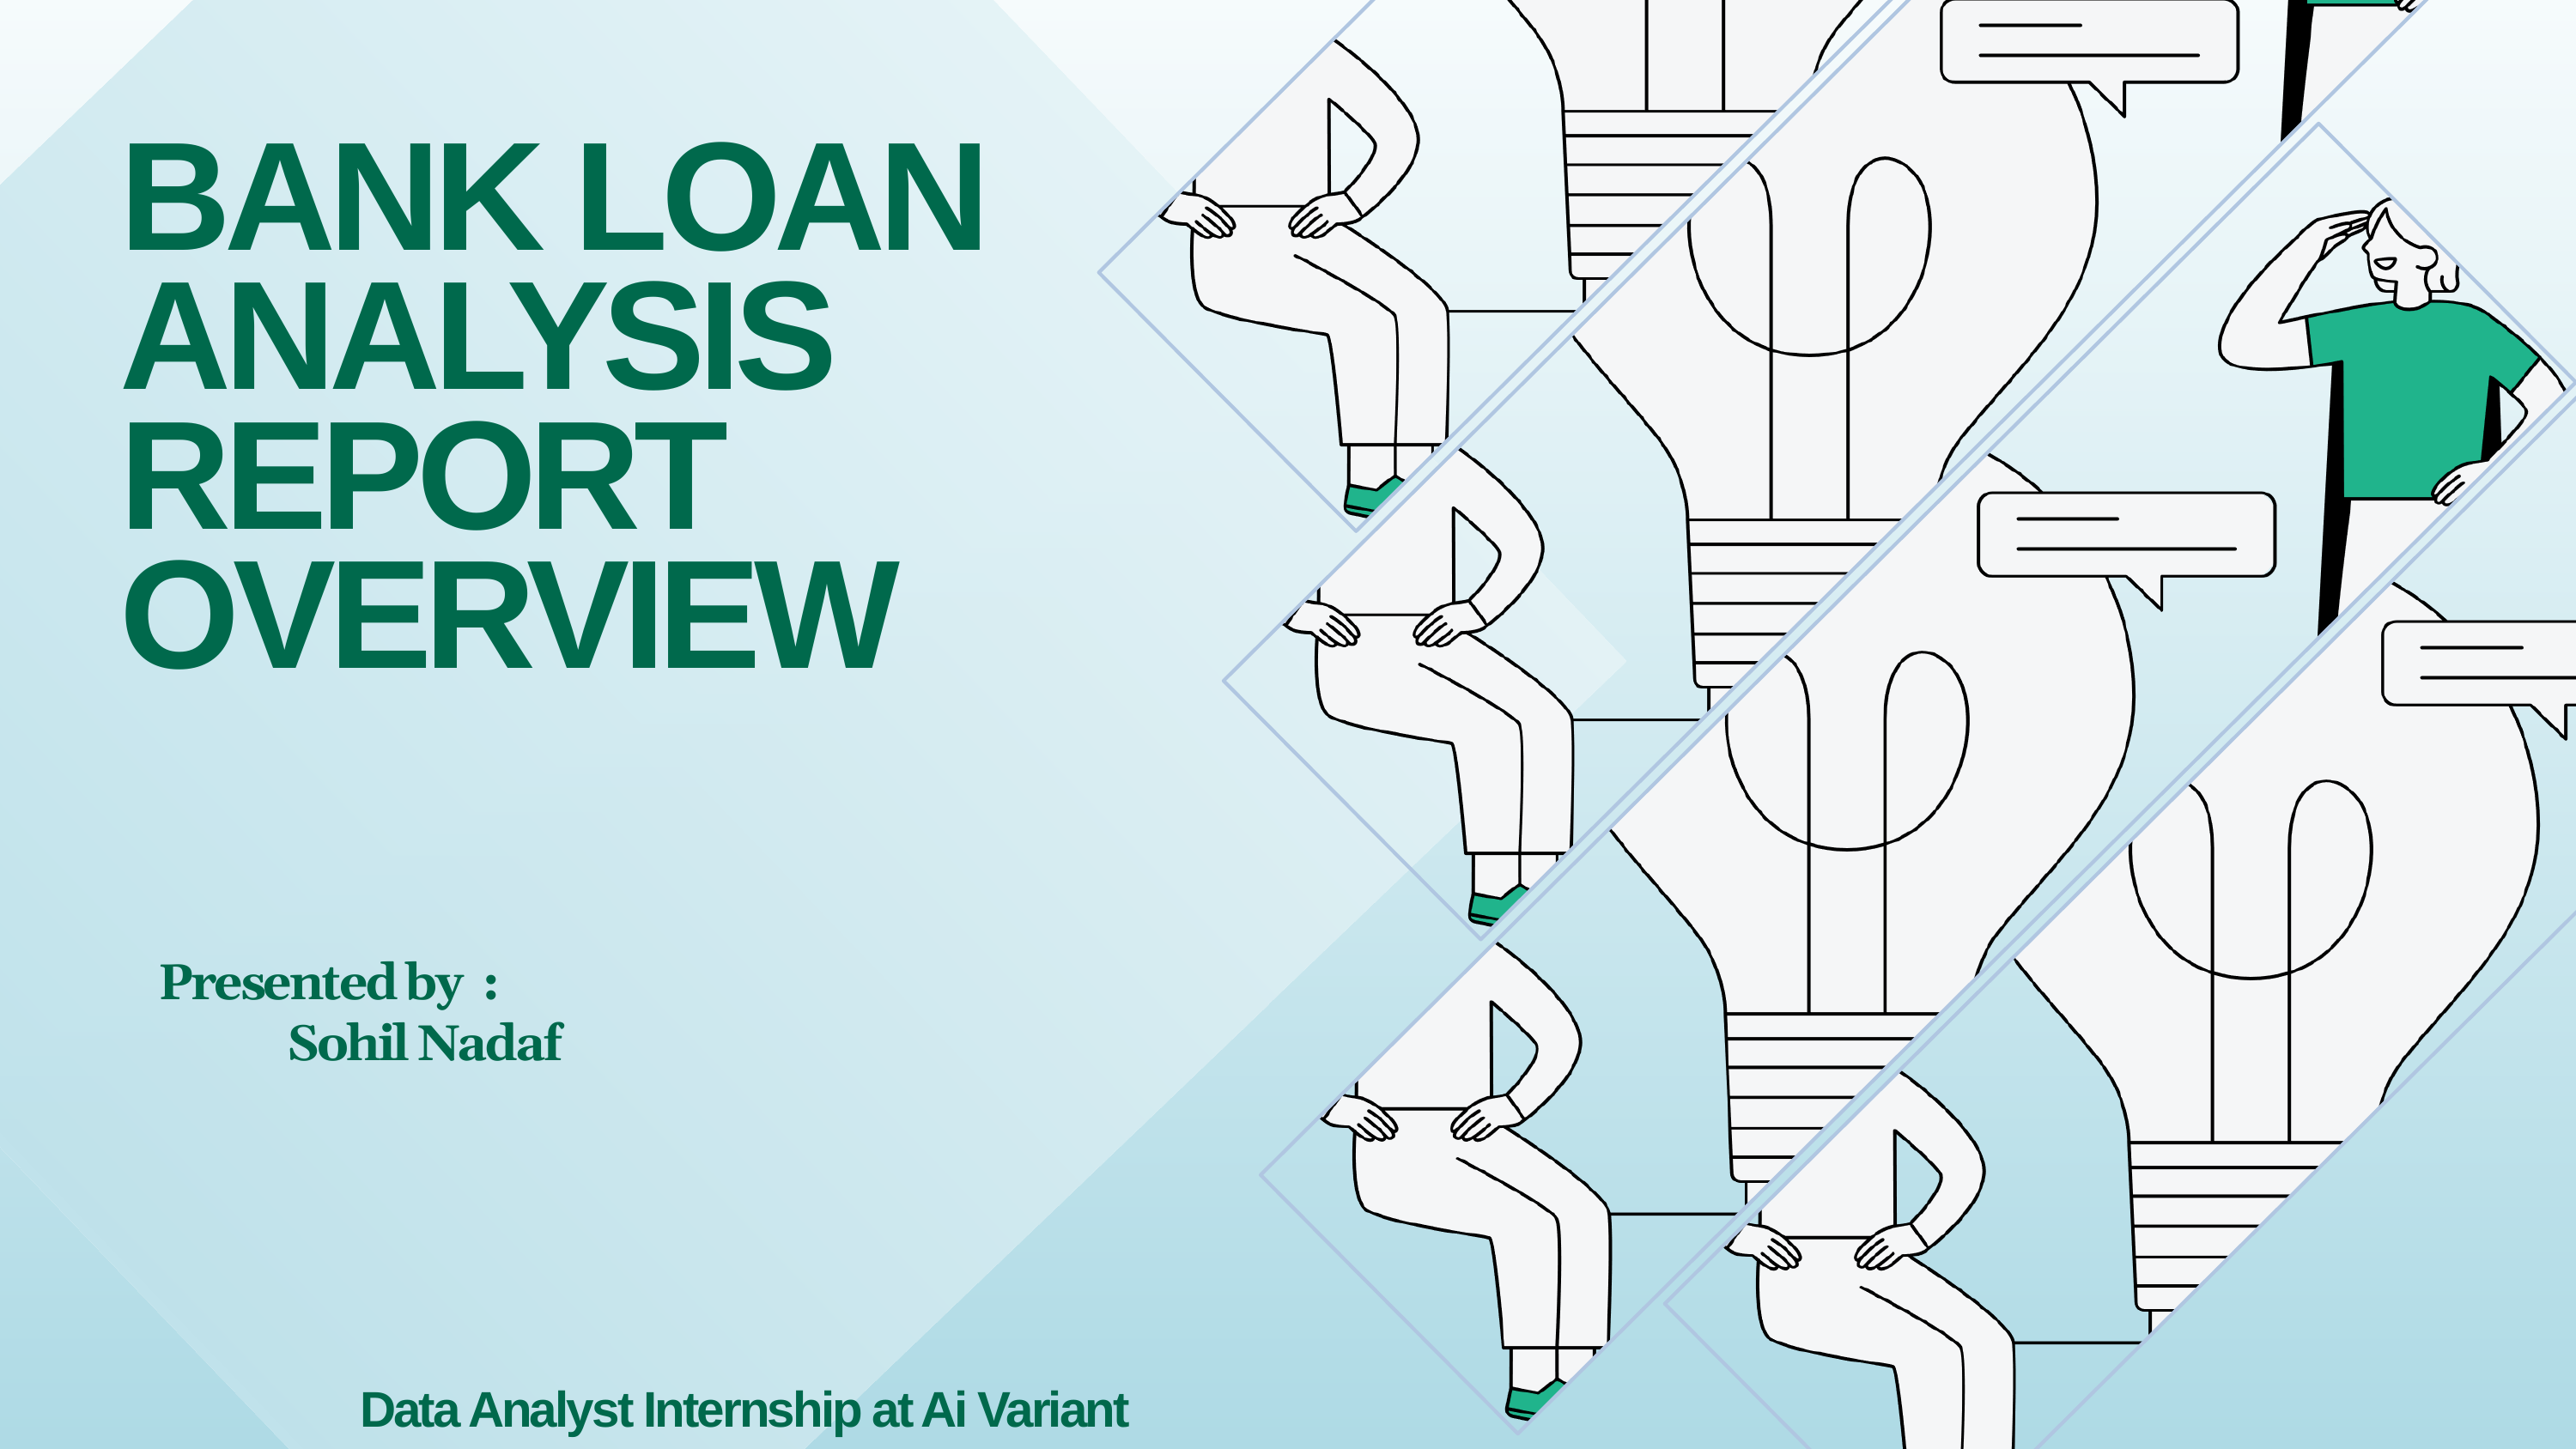

BANK LOAN ANALYSIS REPORT OVERVIEW
Presented by  :
	Sohil Nadaf
Data Analyst Internship at Ai Variant